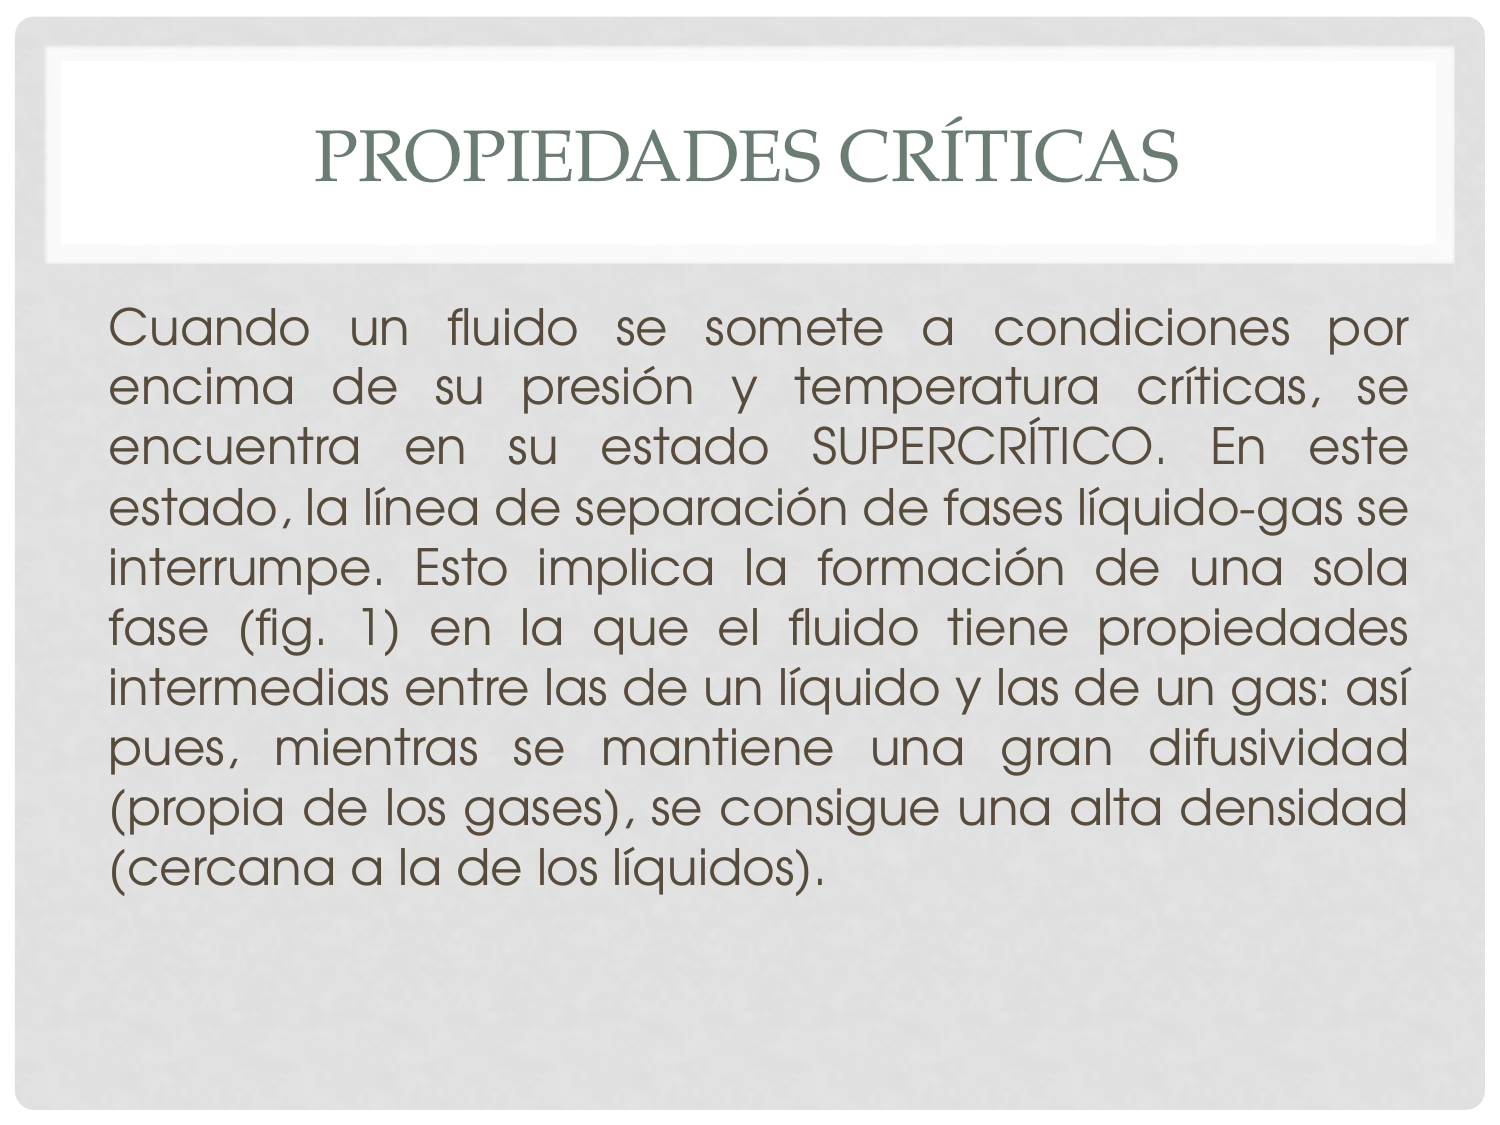

# Propiedades crÍticas
Cuando un fluido se somete a condiciones por encima de su presión y temperatura críticas, se encuentra en su estado SUPERCRÍTICO. En este estado, la línea de separación de fases líquido-gas se interrumpe. Esto implica la formación de una sola fase (fig. 1) en la que el fluido tiene propiedades intermedias entre las de un líquido y las de un gas: así pues, mientras se mantiene una gran difusividad (propia de los gases), se consigue una alta densidad (cercana a la de los líquidos).